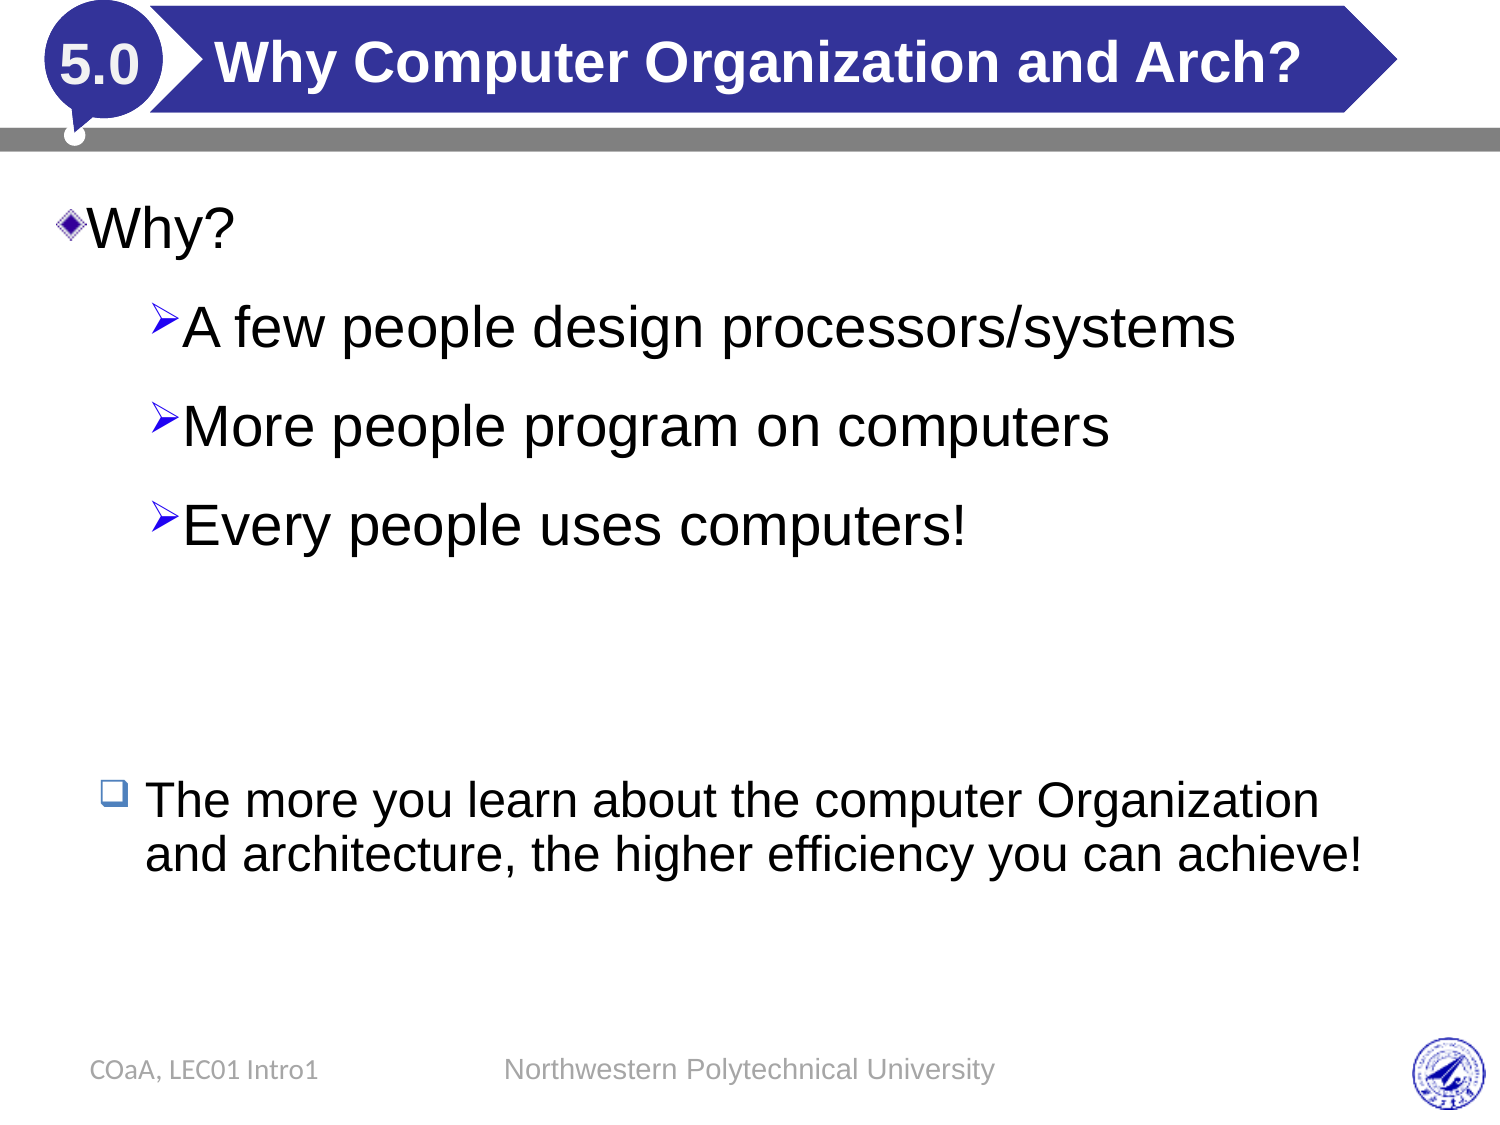

# Why Computer Organization and Arch?
5.0
Why?
A few people design processors/systems
More people program on computers
Every people uses computers!

The more you learn about the computer Organization and architecture, the higher efficiency you can achieve!
COaA, LEC01 Intro1
Northwestern Polytechnical University
45